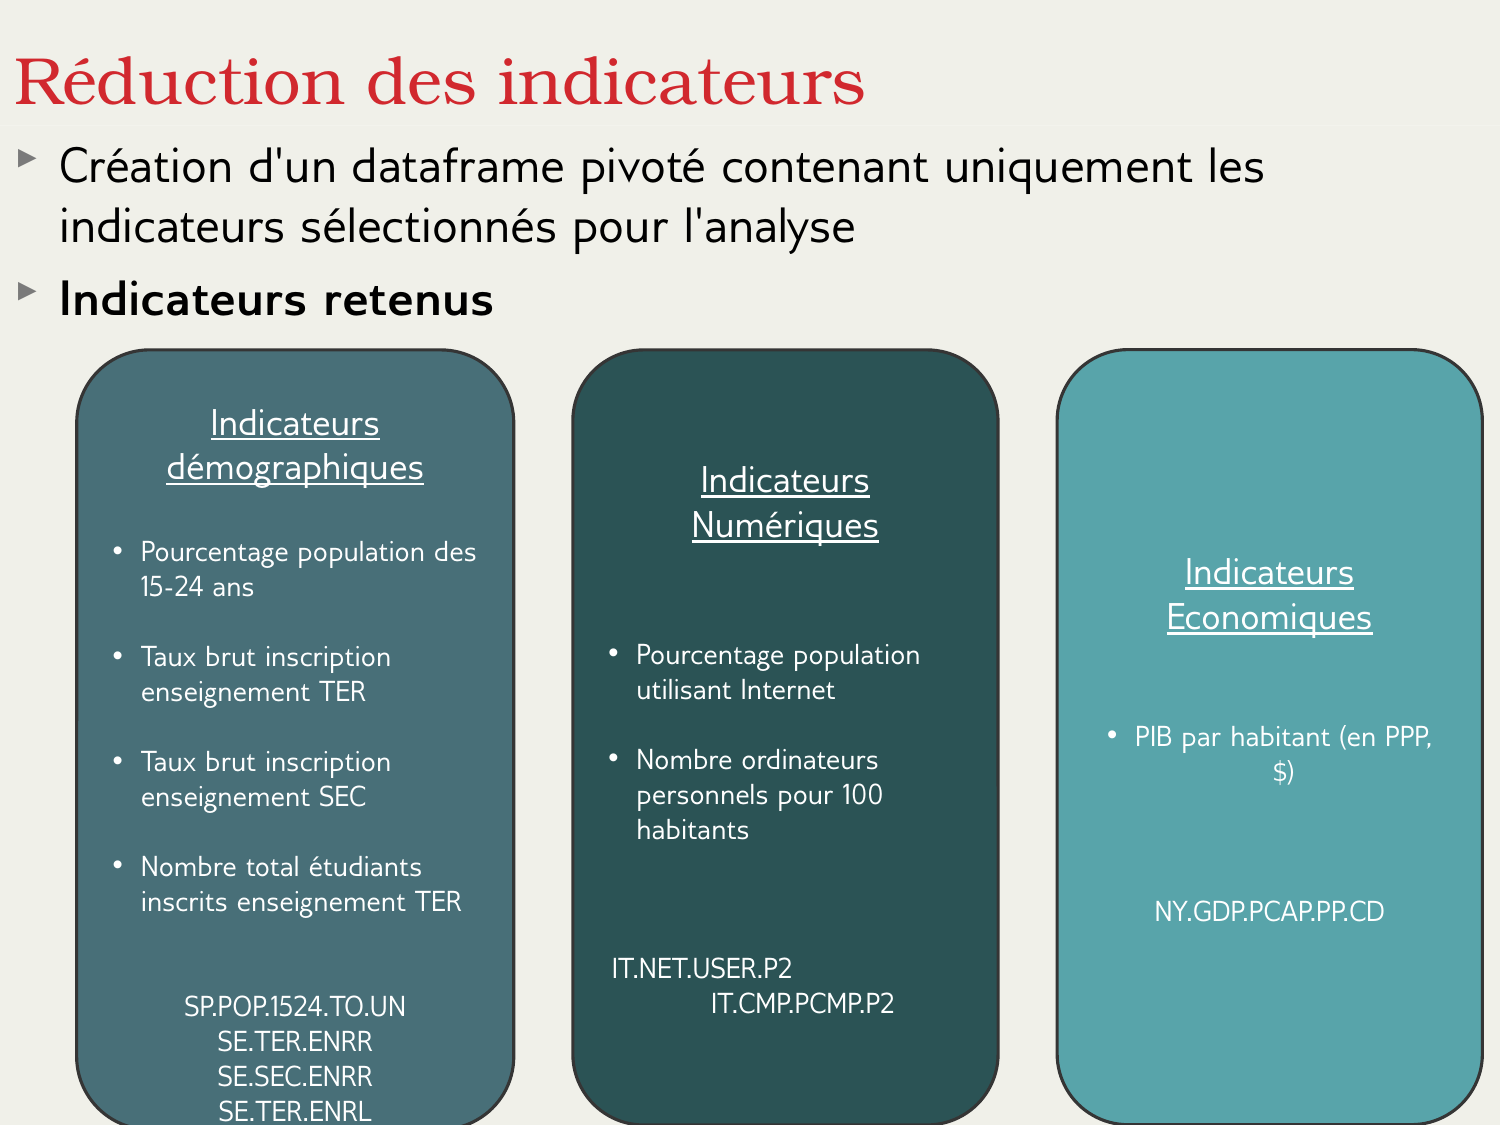

# Réduction des indicateurs
Création d'un dataframe pivoté contenant uniquement les indicateurs sélectionnés pour l'analyse
Indicateurs retenus
Indicateurs Economiques

PIB par habitant (en PPP, $)

NY.GDP.PCAP.PP.CD

Indicateurs démographiques

Pourcentage population des 15-24 ans

Taux brut inscription enseignement TER

Taux brut inscription enseignement SEC

Nombre total étudiants inscrits enseignement TER

SP.POP.1524.TO.UN
SE.TER.ENRR
SE.SEC.ENRR
SE.TER.ENRL
Indicateurs Numériques

Pourcentage population utilisant Internet

Nombre ordinateurs personnels pour 100 habitants

IT.NET.USER.P2                        IT.CMP.PCMP.P2